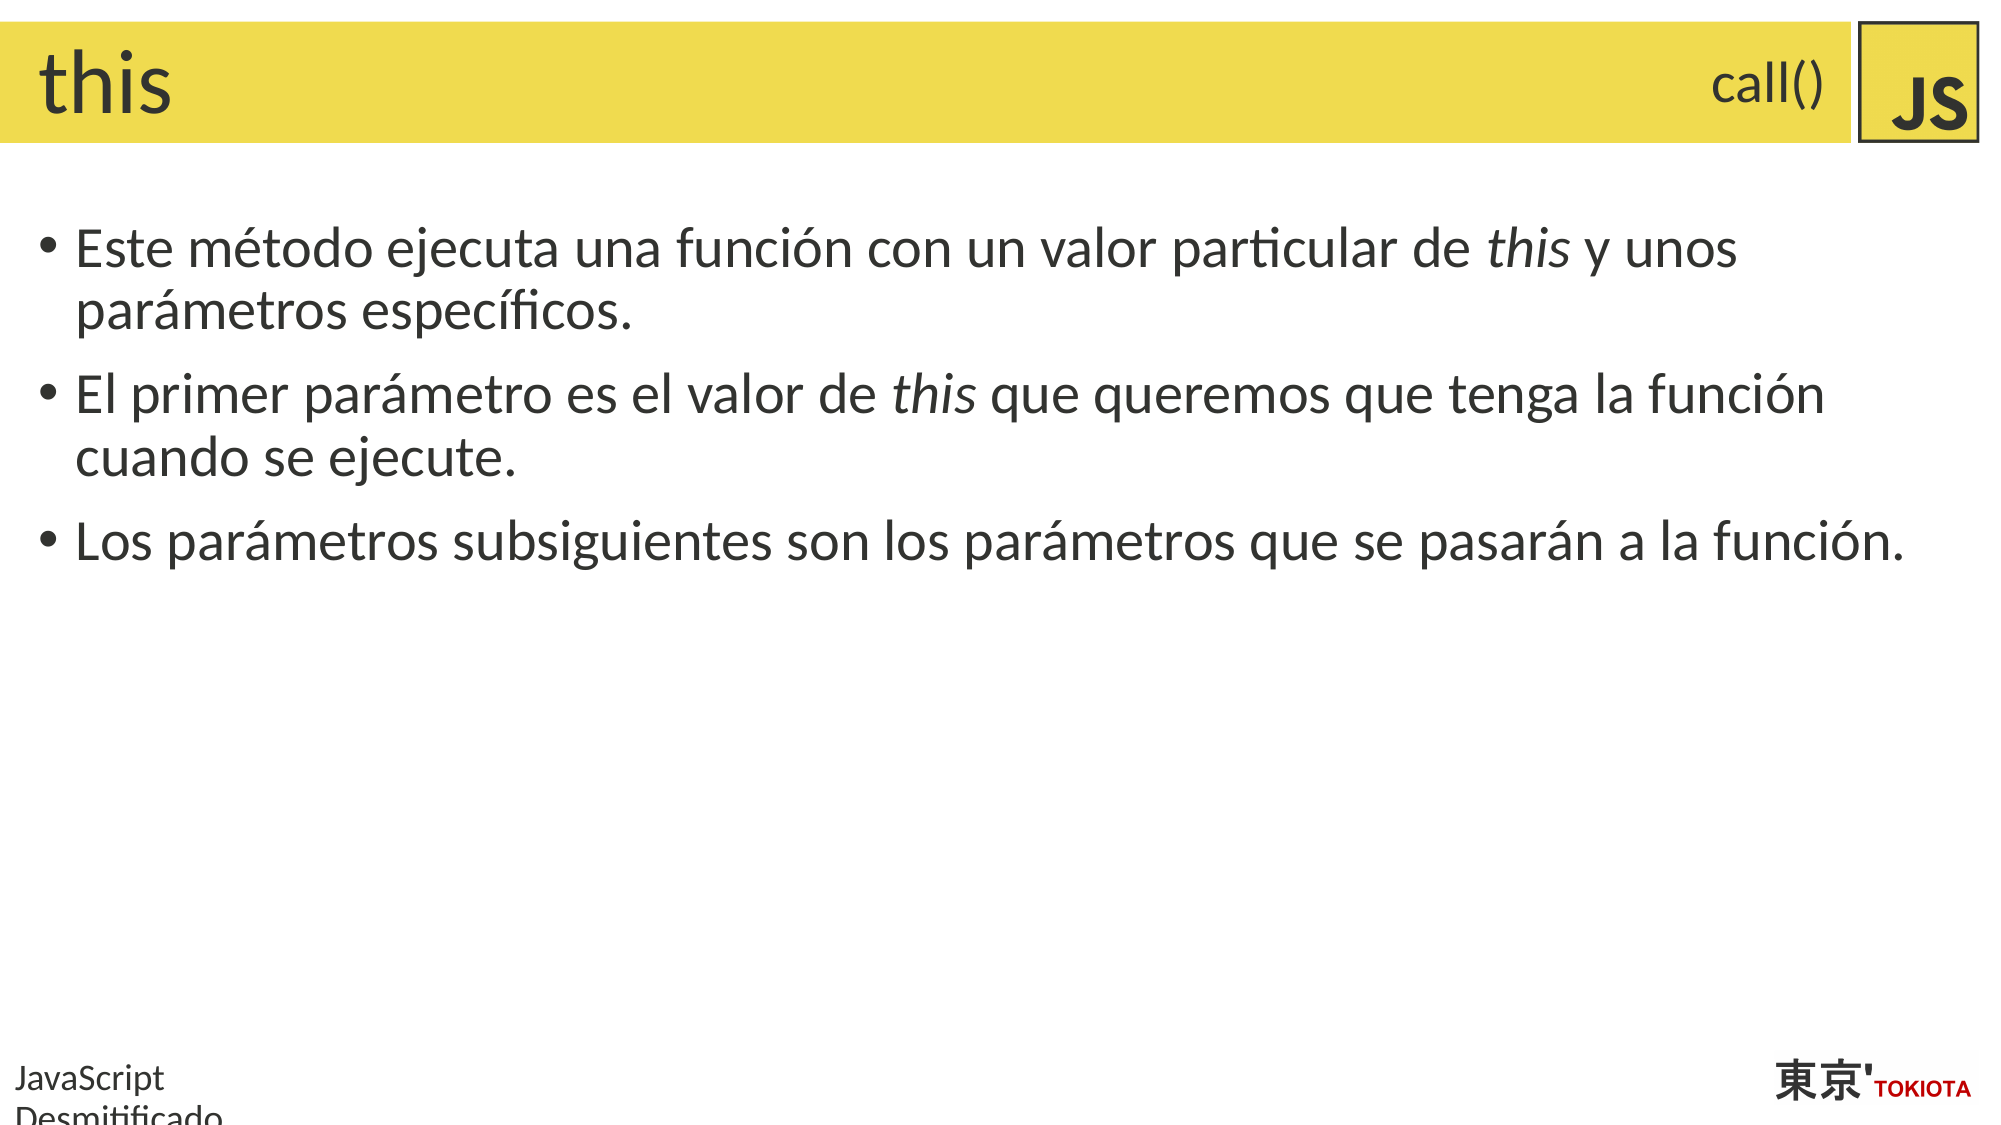

# this
call()
Este método ejecuta una función con un valor particular de this y unos parámetros específicos.
El primer parámetro es el valor de this que queremos que tenga la función cuando se ejecute.
Los parámetros subsiguientes son los parámetros que se pasarán a la función.